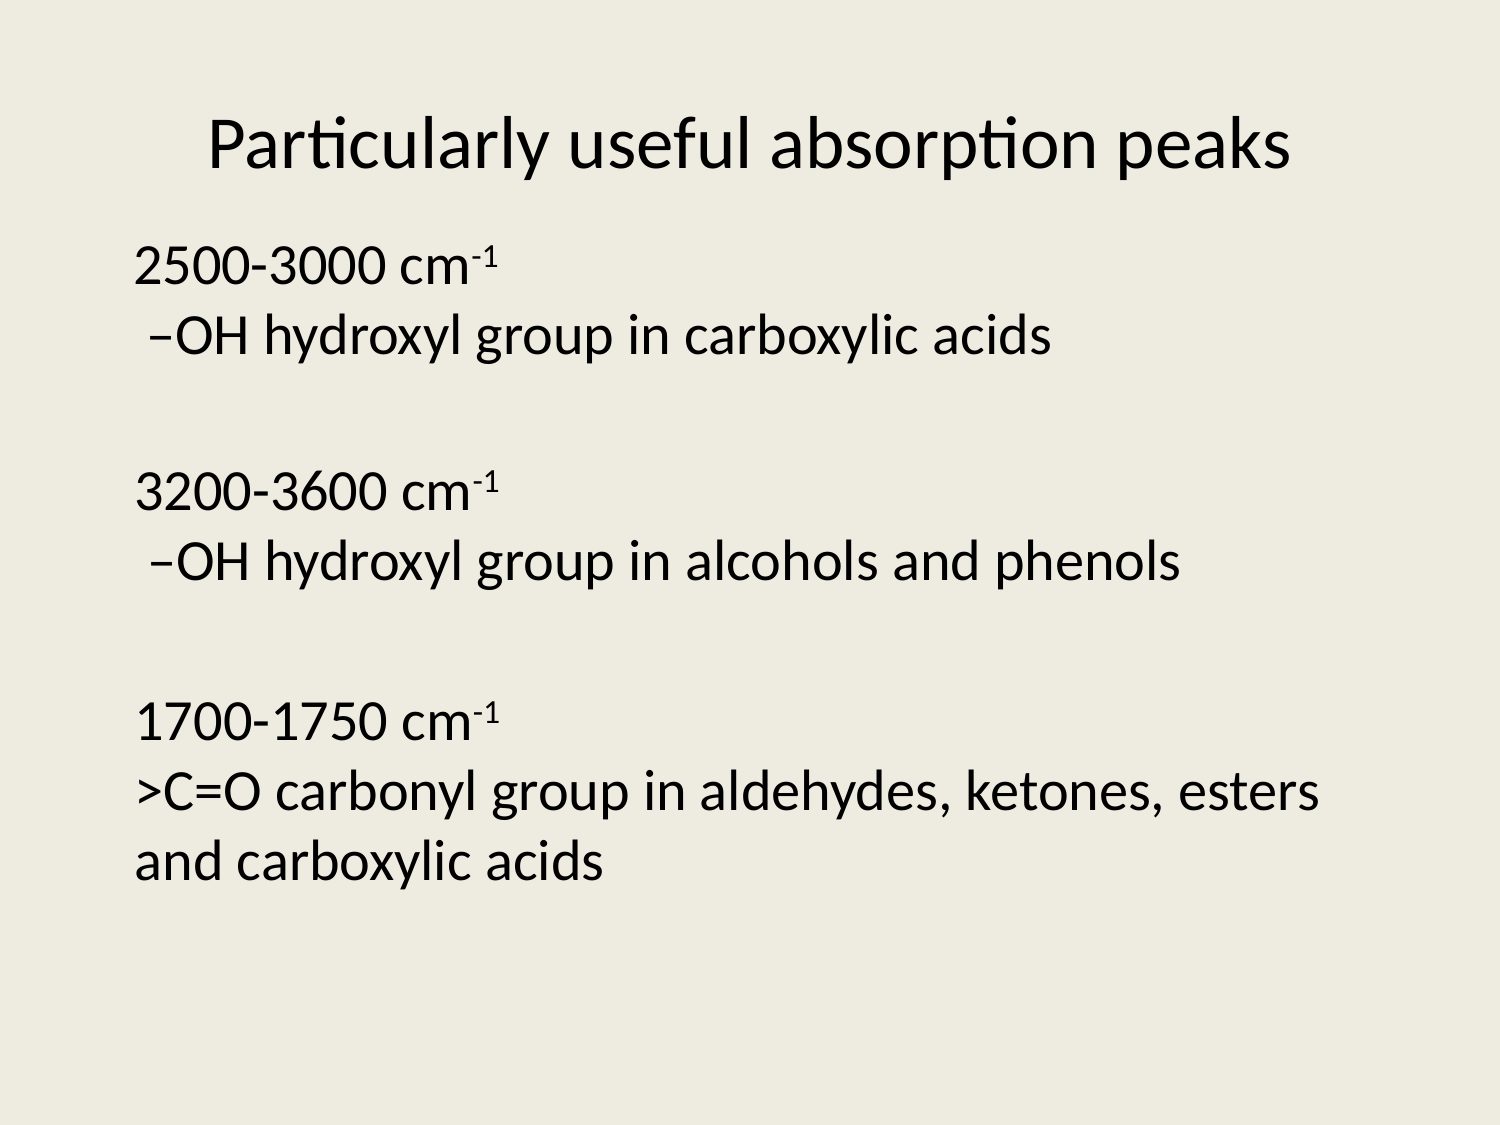

# Particularly useful absorption peaks
2500-3000 cm-1
 –OH hydroxyl group in carboxylic acids
3200-3600 cm-1
 –OH hydroxyl group in alcohols and phenols
1700-1750 cm-1
>C=O carbonyl group in aldehydes, ketones, esters
and carboxylic acids